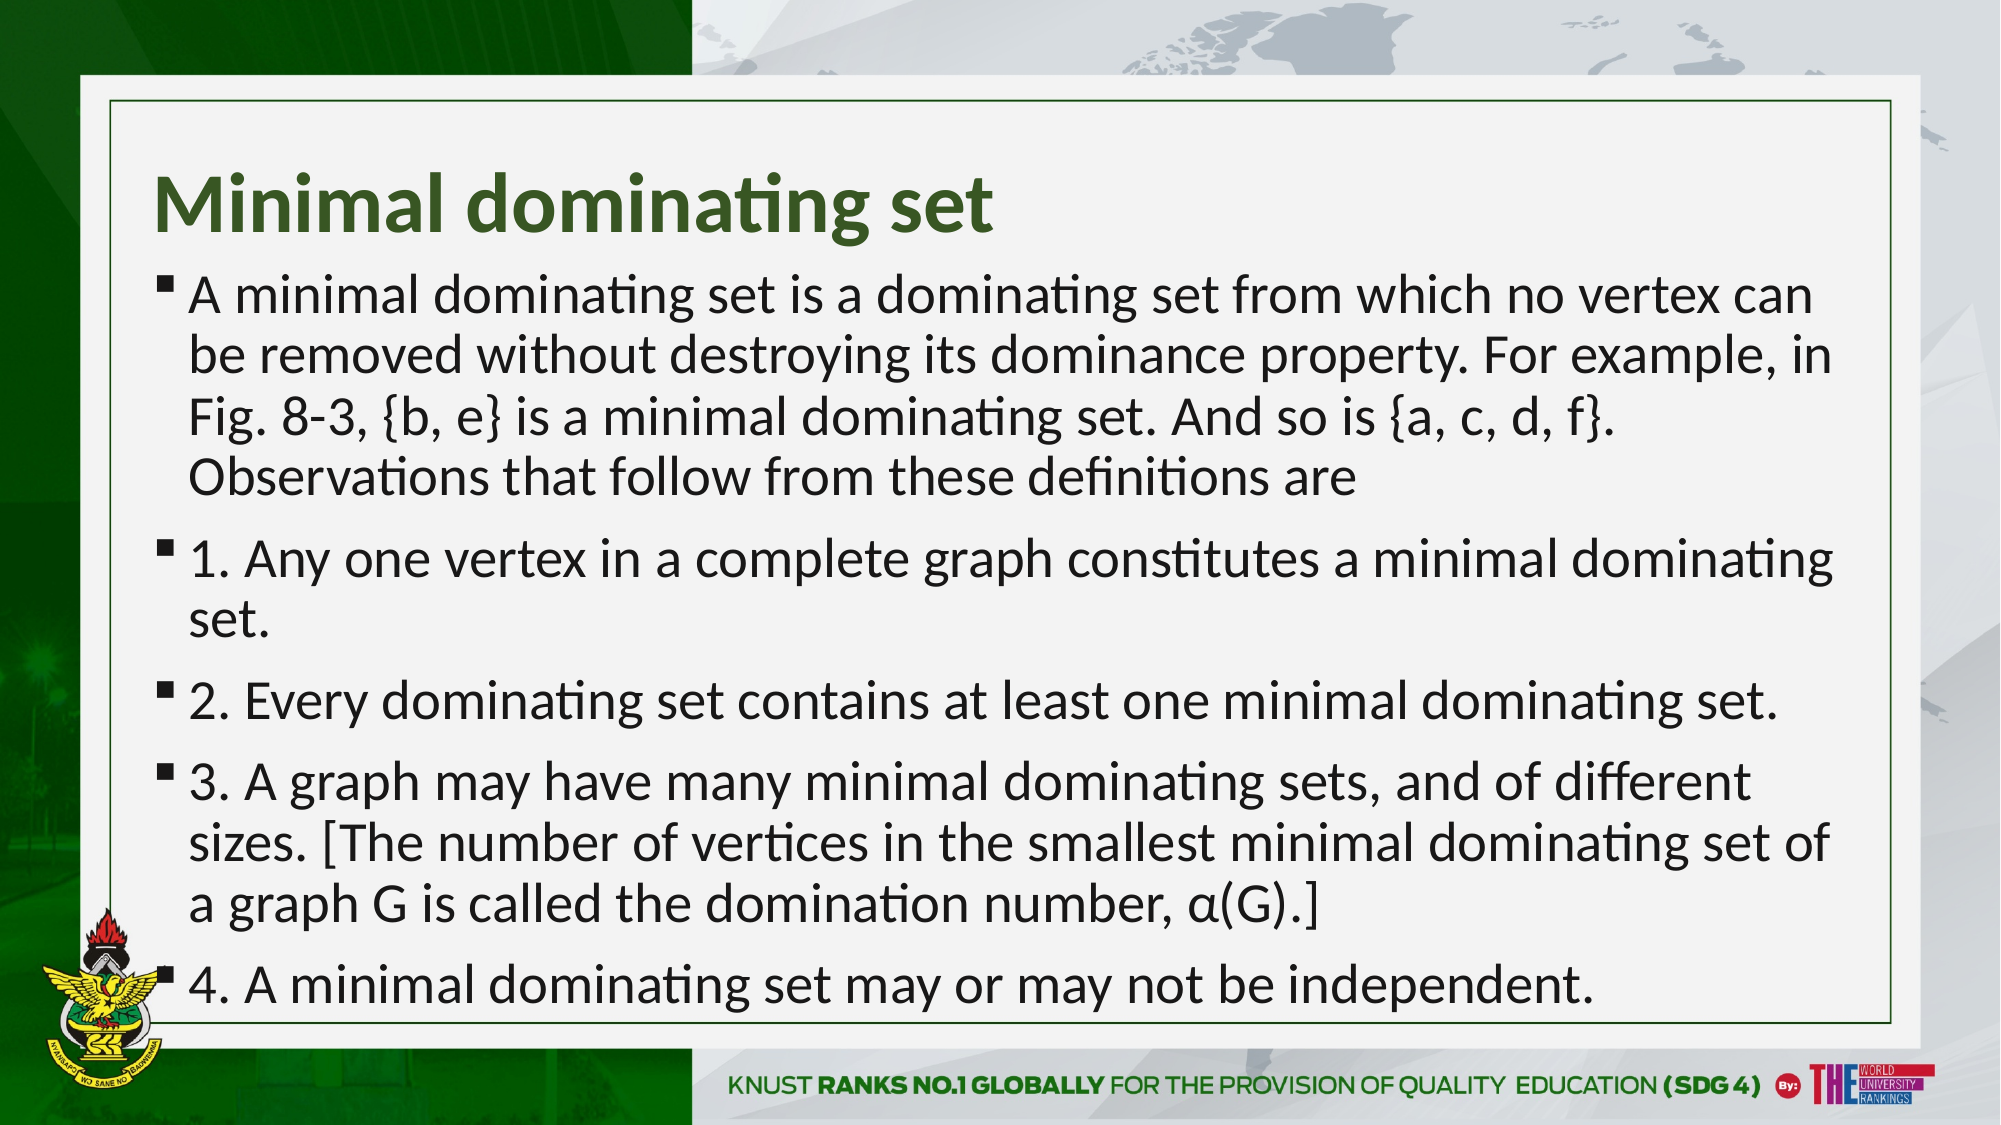

# Minimal dominating set
A minimal dominating set is a dominating set from which no vertex can be removed without destroying its dominance property. For example, in Fig. 8-3, {b, e} is a minimal dominating set. And so is {a, c, d, f}. Observations that follow from these definitions are
1. Any one vertex in a complete graph constitutes a minimal dominating set.
2. Every dominating set contains at least one minimal dominating set.
3. A graph may have many minimal dominating sets, and of different sizes. [The number of vertices in the smallest minimal dominating set of a graph G is called the domination number, α(G).]
4. A minimal dominating set may or may not be independent.